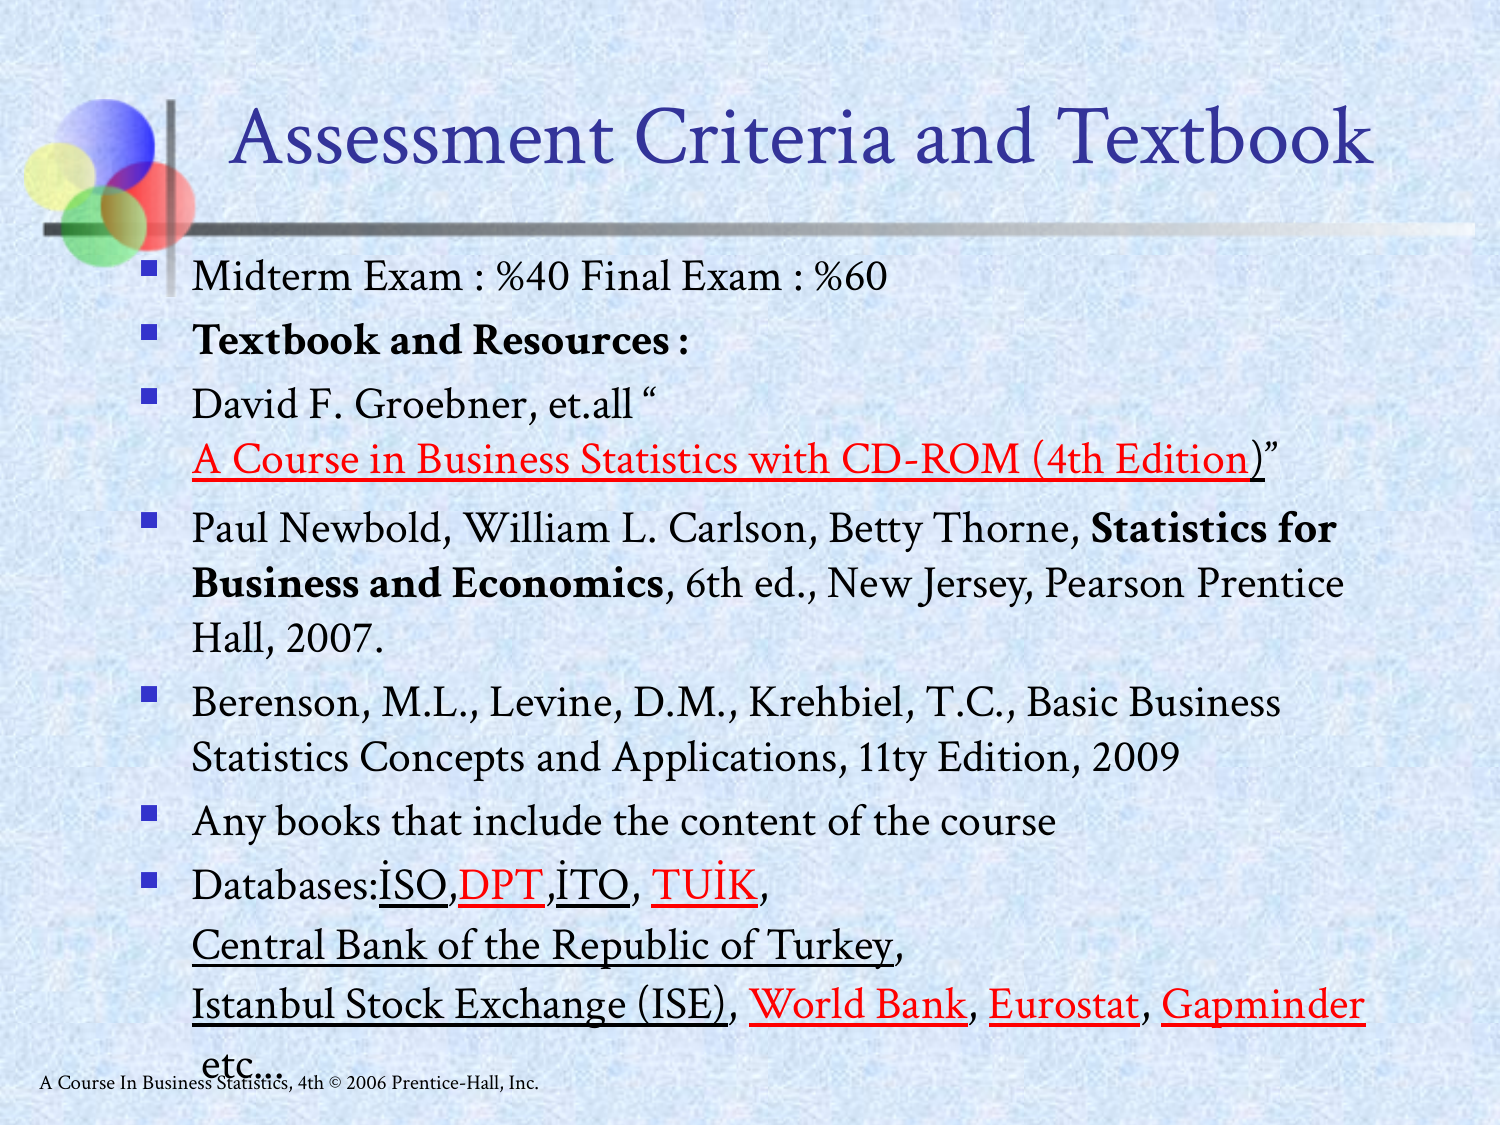

# Assessment Criteria and Textbook
Midterm Exam : %40 Final Exam : %60
Textbook and Resources :
David F. Groebner, et.all “A Course in Business Statistics with CD-ROM (4th Edition)”
Paul Newbold, William L. Carlson, Betty Thorne, Statistics for Business and Economics, 6th ed., New Jersey, Pearson Prentice Hall, 2007.
Berenson, M.L., Levine, D.M., Krehbiel, T.C., Basic Business Statistics Concepts and Applications, 11ty Edition, 2009
Any books that include the content of the course
Databases:İSO,DPT,İTO, TUİK, Central Bank of the Republic of Turkey, Istanbul Stock Exchange (ISE), World Bank, Eurostat, Gapminder etc...

A Course In Business Statistics, 4th © 2006 Prentice-Hall, Inc.